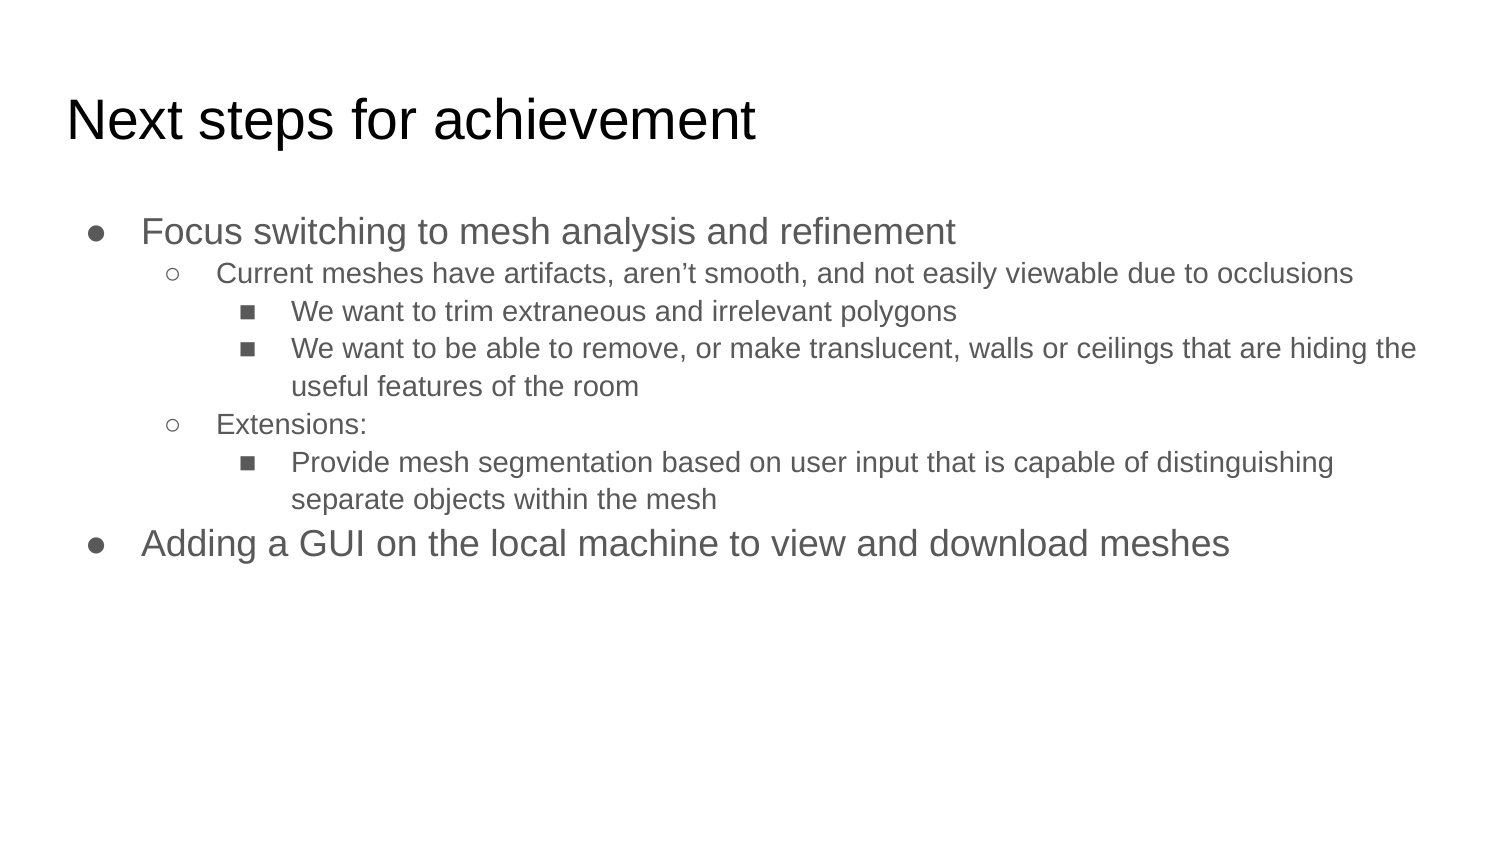

# Next steps for achievement
Focus switching to mesh analysis and refinement
Current meshes have artifacts, aren’t smooth, and not easily viewable due to occlusions
We want to trim extraneous and irrelevant polygons
We want to be able to remove, or make translucent, walls or ceilings that are hiding the useful features of the room
Extensions:
Provide mesh segmentation based on user input that is capable of distinguishing separate objects within the mesh
Adding a GUI on the local machine to view and download meshes